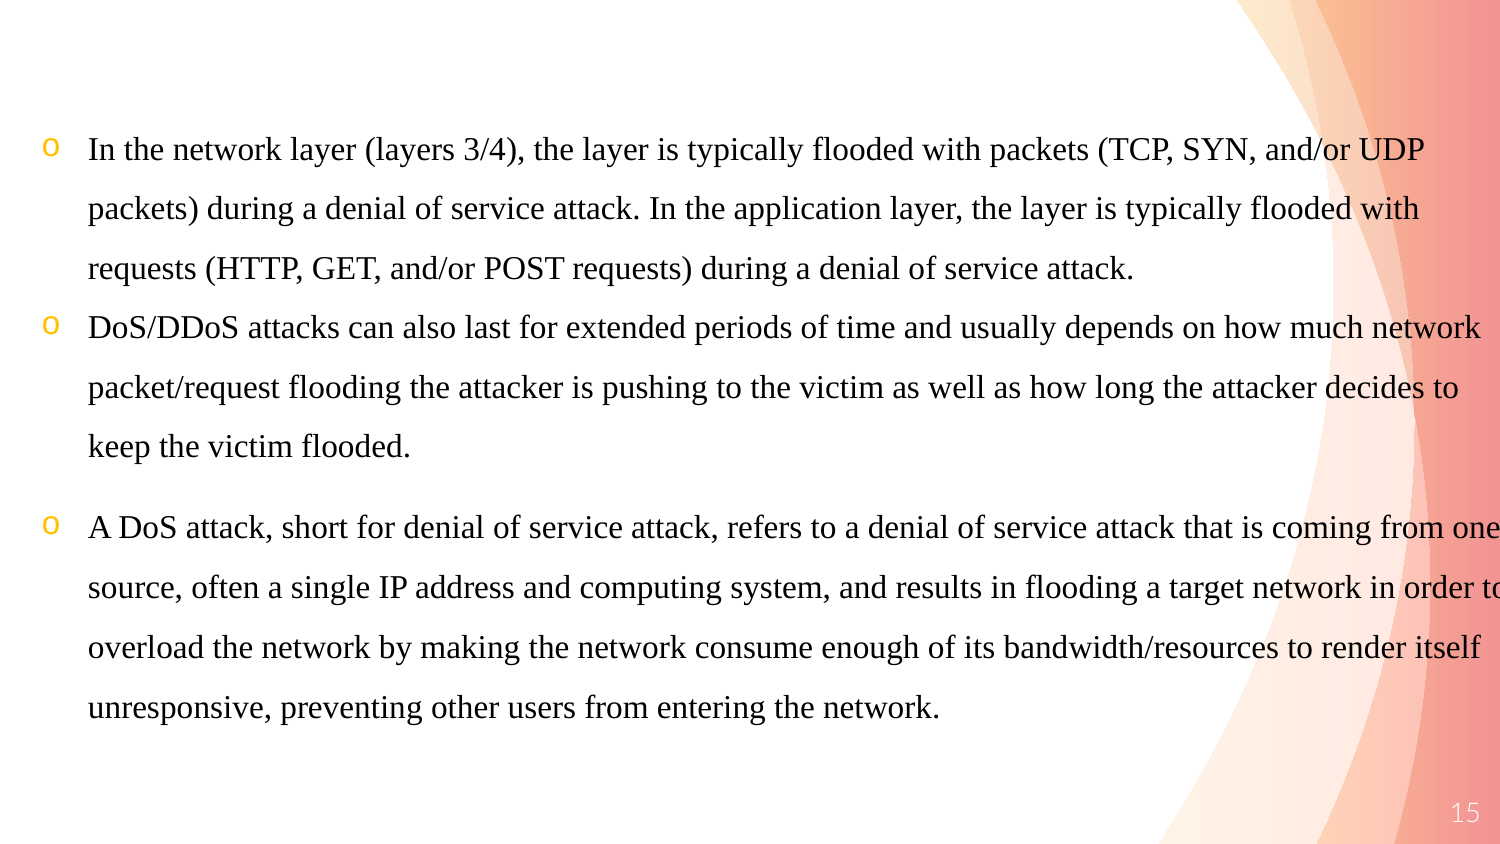

In the network layer (layers 3/4), the layer is typically flooded with packets (TCP, SYN, and/or UDP packets) during a denial of service attack. In the application layer, the layer is typically flooded with requests (HTTP, GET, and/or POST requests) during a denial of service attack.
DoS/DDoS attacks can also last for extended periods of time and usually depends on how much network packet/request flooding the attacker is pushing to the victim as well as how long the attacker decides to keep the victim flooded.

A DoS attack, short for denial of service attack, refers to a denial of service attack that is coming from one source, often a single IP address and computing system, and results in flooding a target network in order to overload the network by making the network consume enough of its bandwidth/resources to render itself unresponsive, preventing other users from entering the network.

15